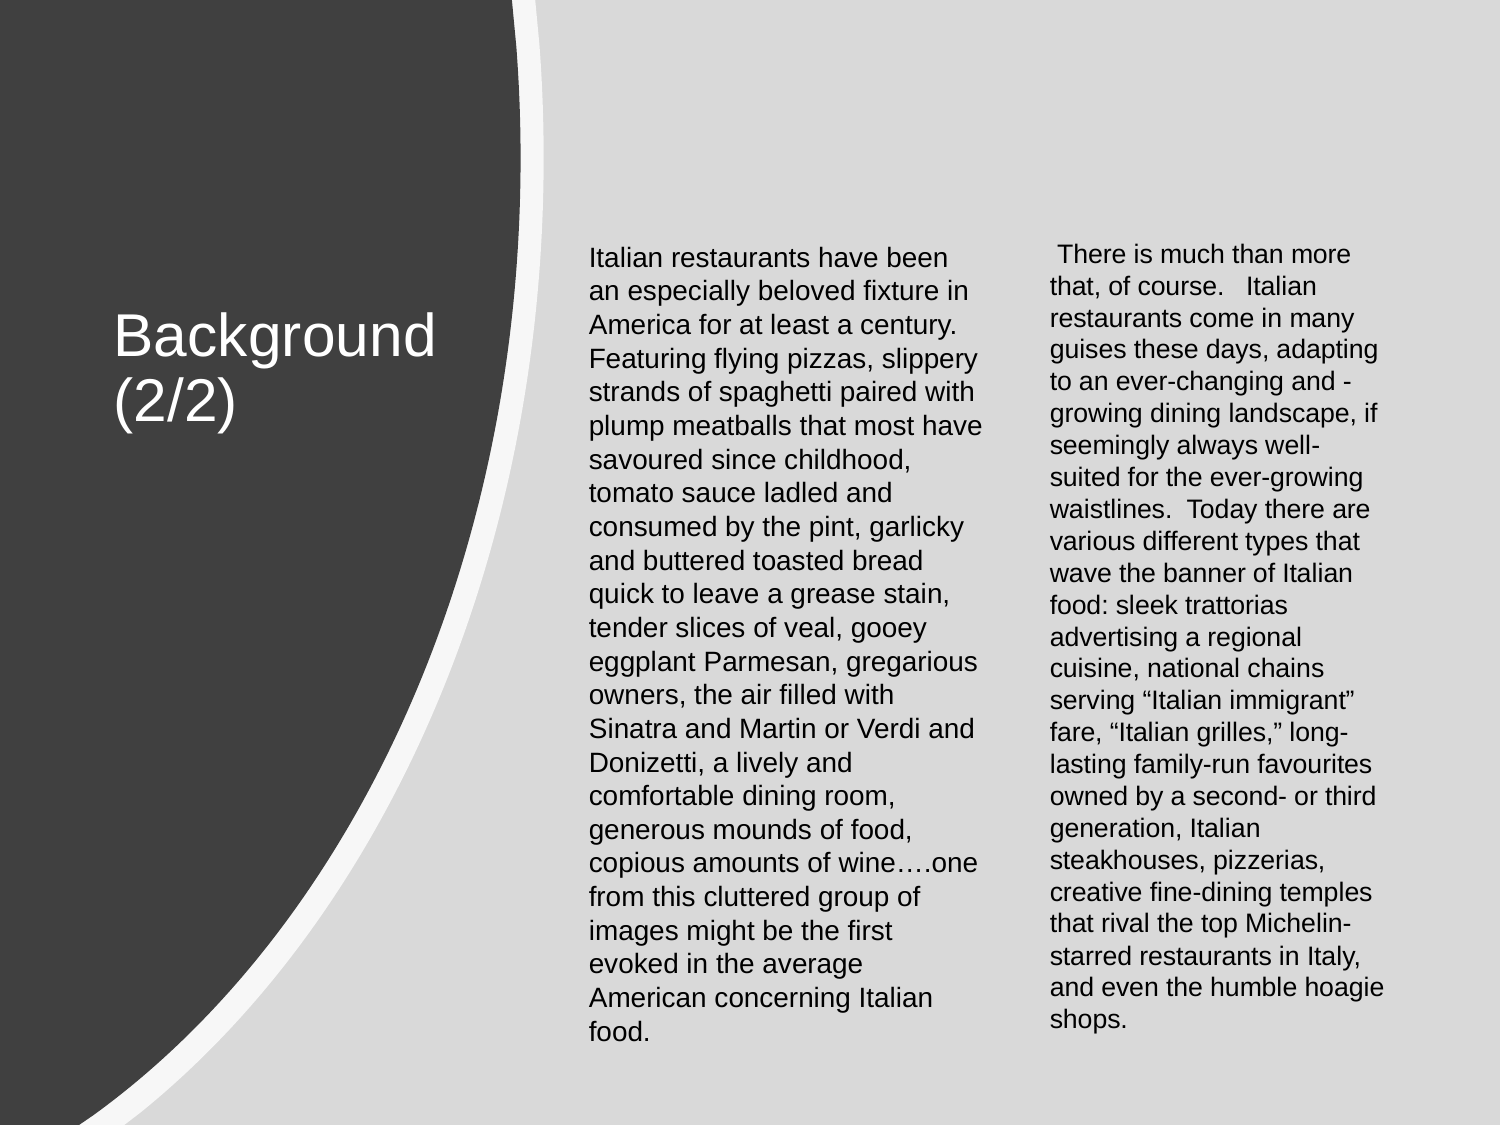

There is much than more that, of course.   Italian restaurants come in many guises these days, adapting to an ever-changing and -growing dining landscape, if seemingly always well-suited for the ever-growing waistlines.  Today there are various different types that wave the banner of Italian food: sleek trattorias advertising a regional cuisine, national chains serving “Italian immigrant” fare, “Italian grilles,” long-lasting family-run favourites owned by a second- or third generation, Italian steakhouses, pizzerias, creative fine-dining temples that rival the top Michelin-starred restaurants in Italy, and even the humble hoagie shops.

Italian restaurants have been an especially beloved fixture in America for at least a century.  Featuring flying pizzas, slippery strands of spaghetti paired with plump meatballs that most have savoured since childhood, tomato sauce ladled and consumed by the pint, garlicky and buttered toasted bread quick to leave a grease stain, tender slices of veal, gooey eggplant Parmesan, gregarious owners, the air filled with Sinatra and Martin or Verdi and Donizetti, a lively and comfortable dining room, generous mounds of food, copious amounts of wine….one from this cluttered group of images might be the first evoked in the average American concerning Italian food.
 Background
(2/2)